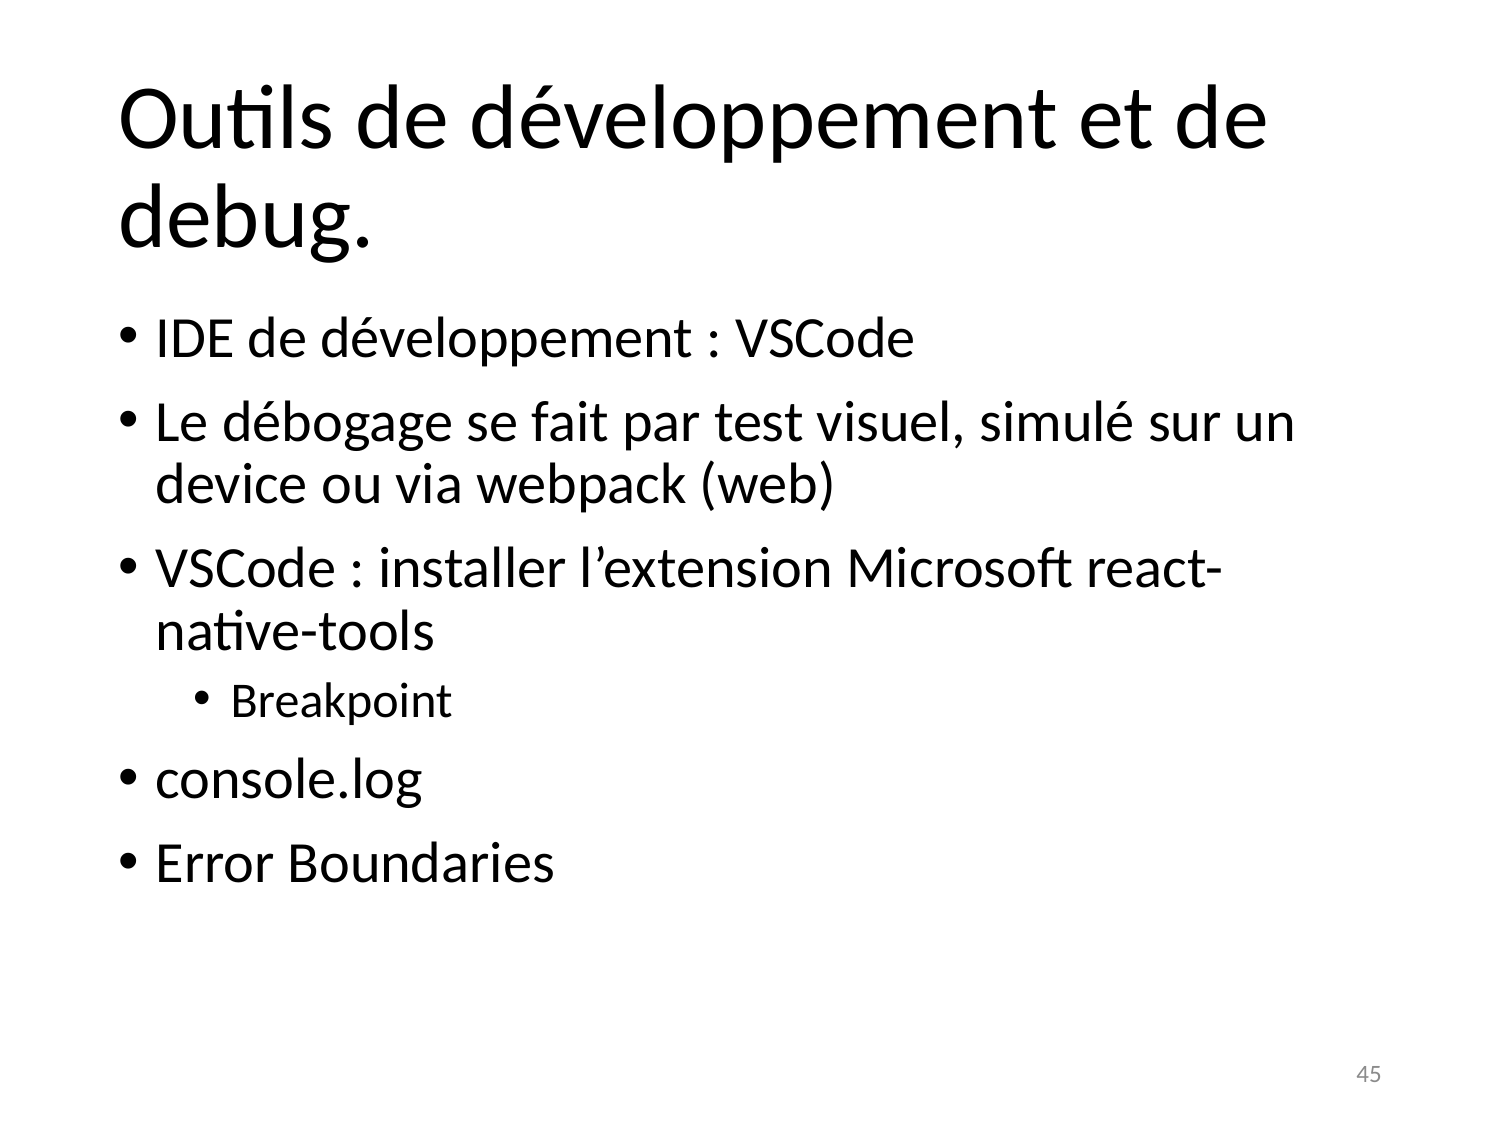

# Outils de développement et de debug.
IDE de développement : VSCode
Le débogage se fait par test visuel, simulé sur un device ou via webpack (web)
VSCode : installer l’extension Microsoft react-native-tools
Breakpoint
console.log
Error Boundaries

45